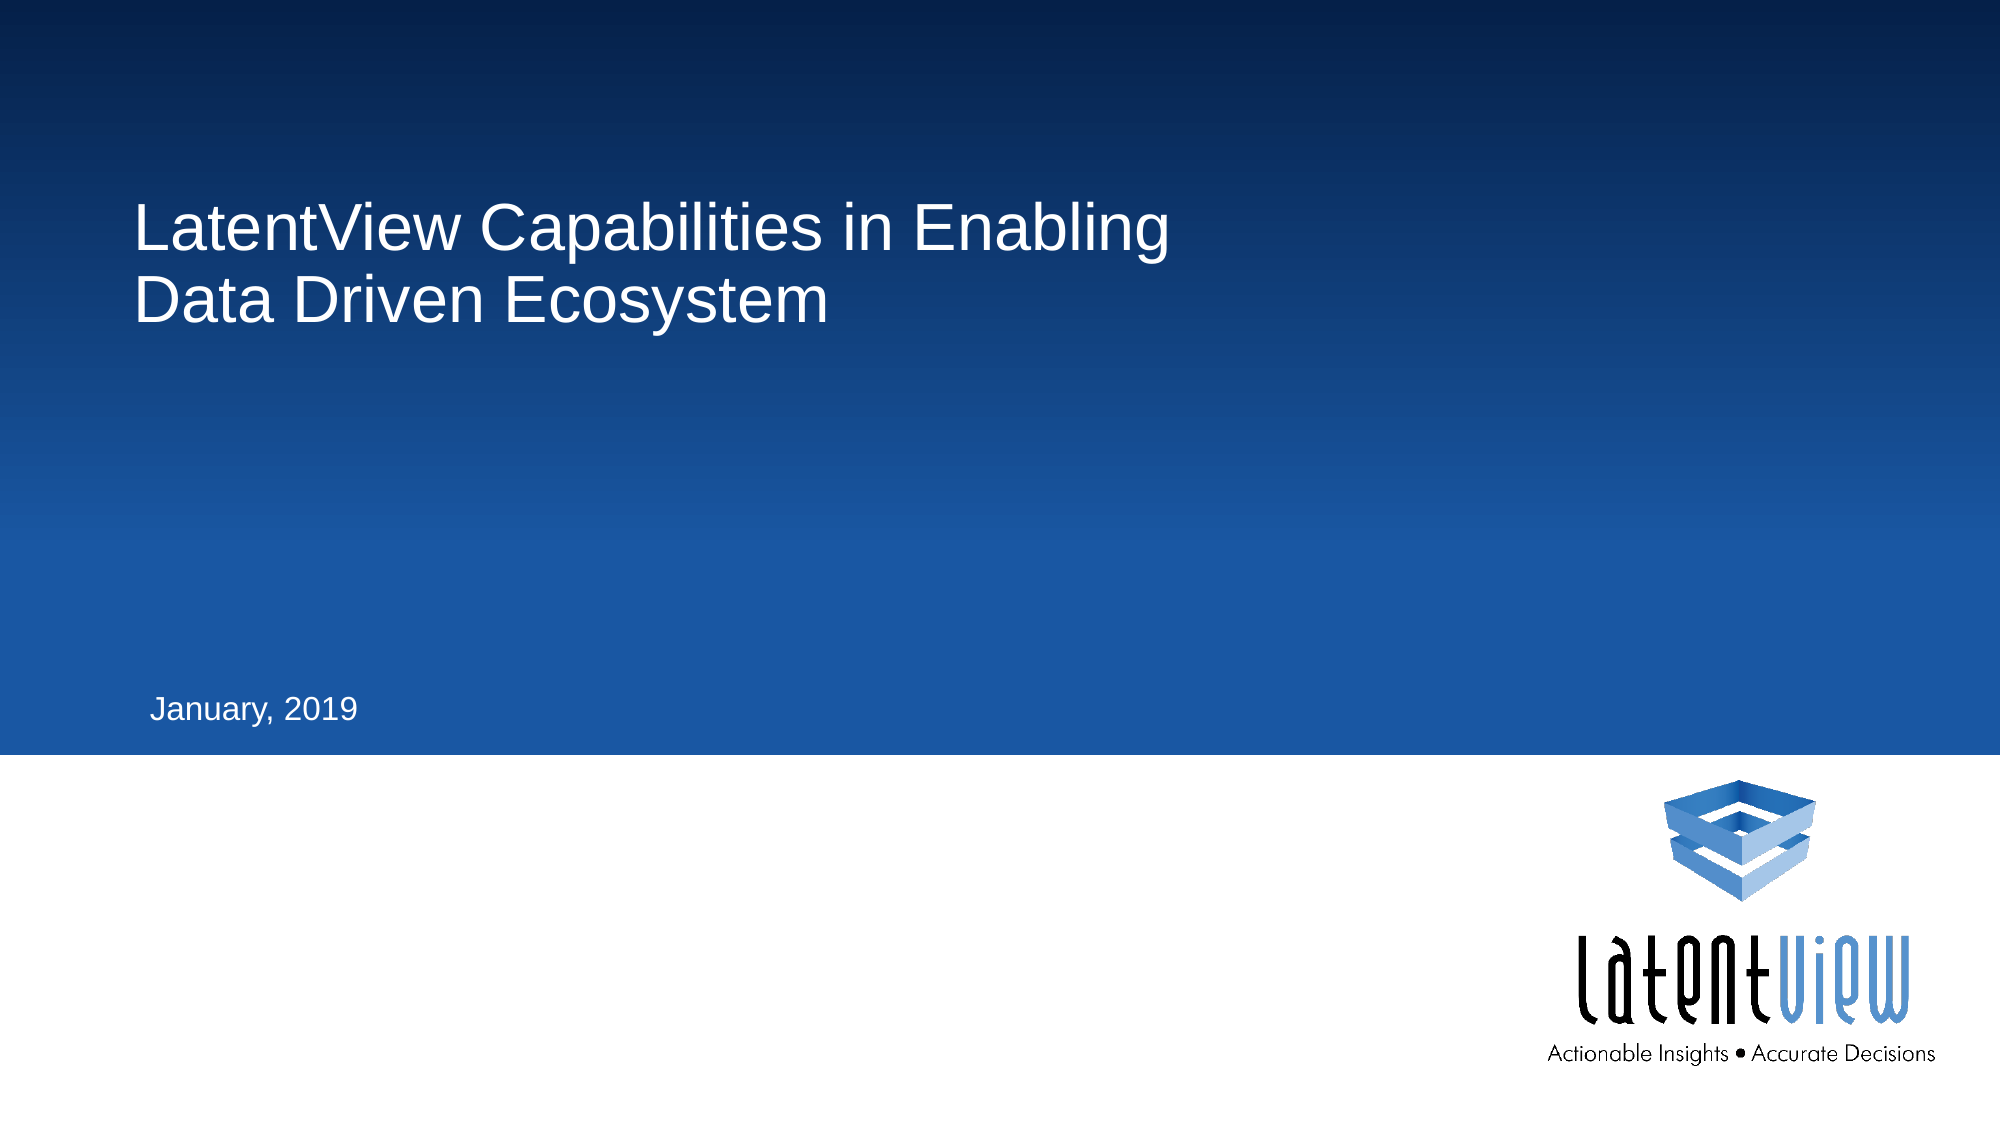

# LatentView Capabilities in Enabling Data Driven Ecosystem
January, 2019